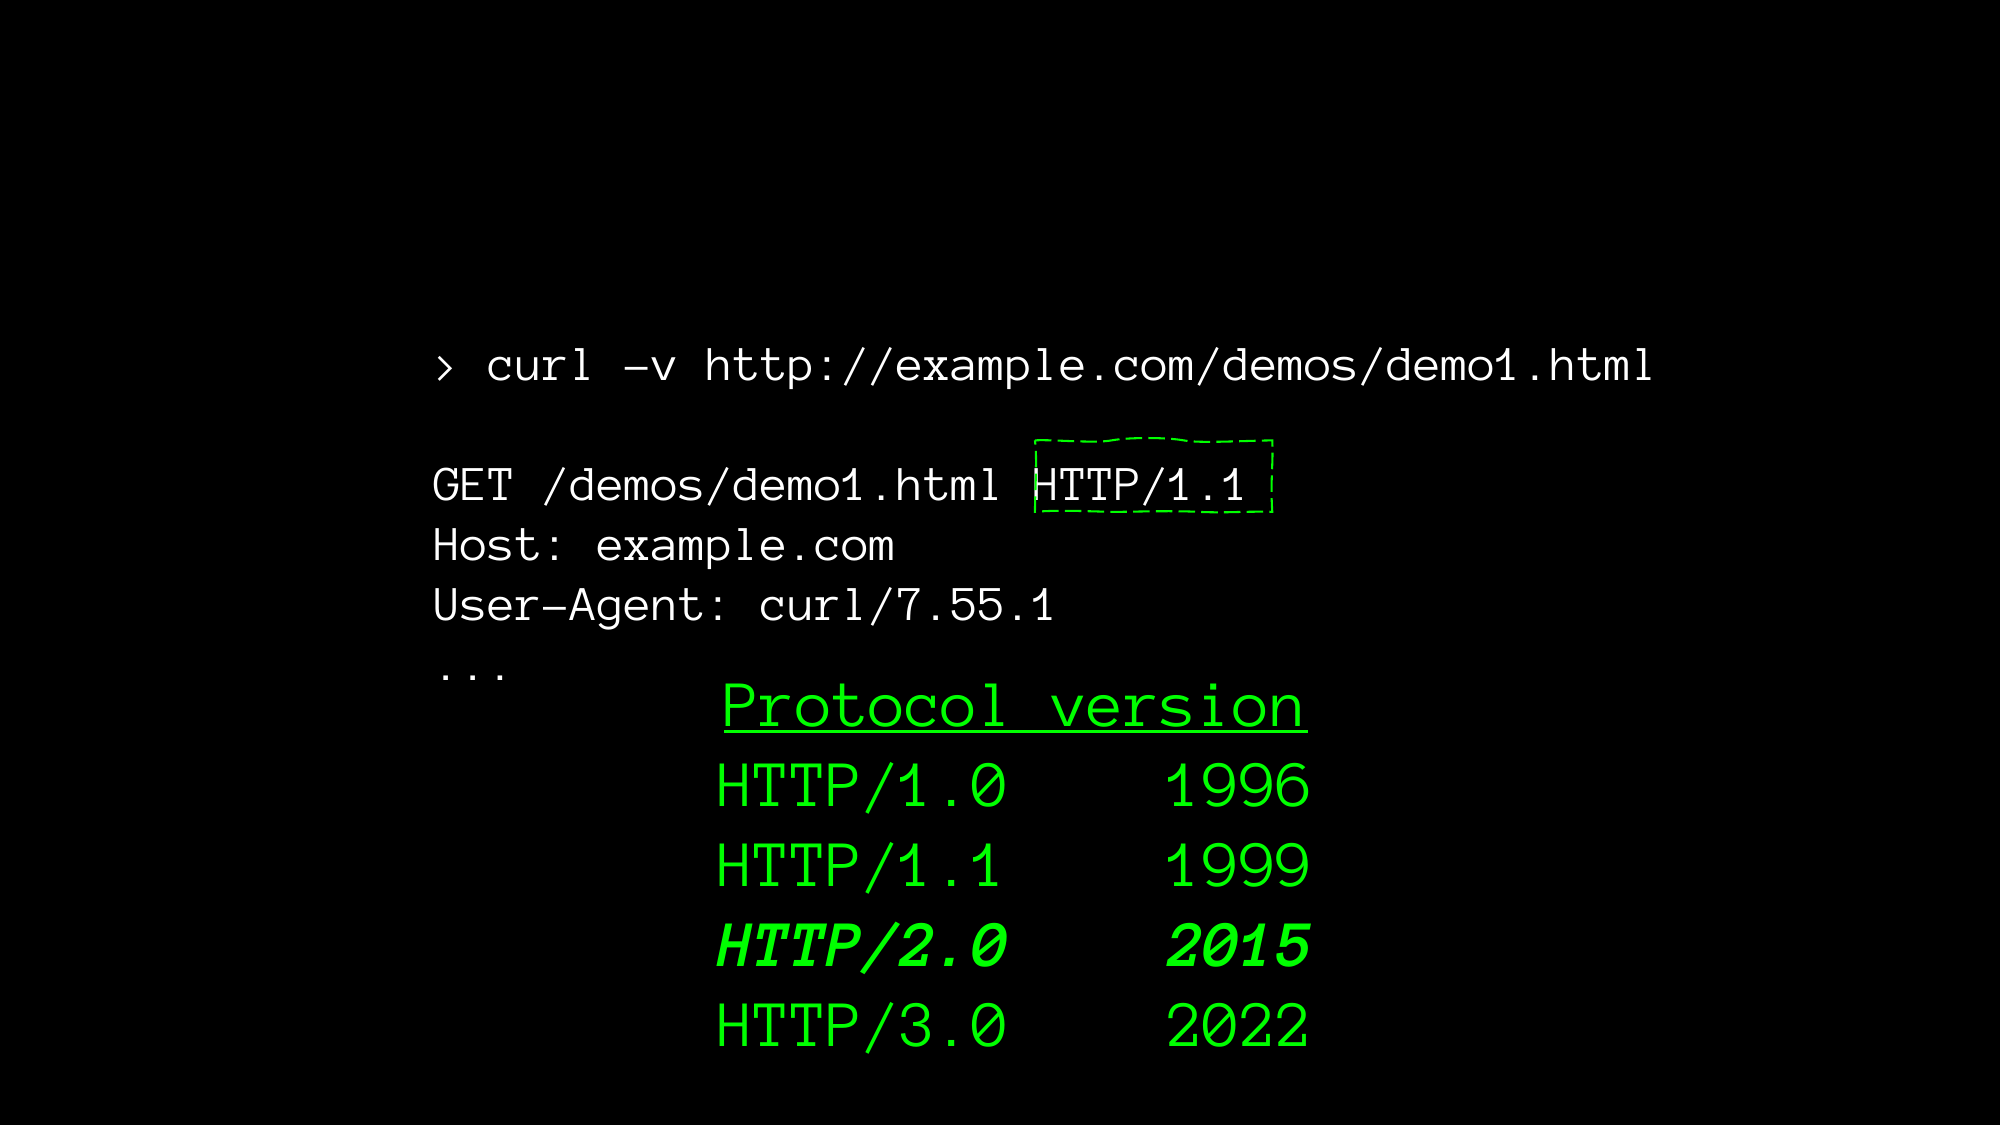

> curl -v http://example.com/demos/demo1.html

GET /demos/demo1.html HTTP/1.1
Host: example.com
User-Agent: curl/7.55.1
...

Protocol version
HTTP/1.0		1996
HTTP/1.1		1999
HTTP/2.0		2015
HTTP/3.0	 	2022